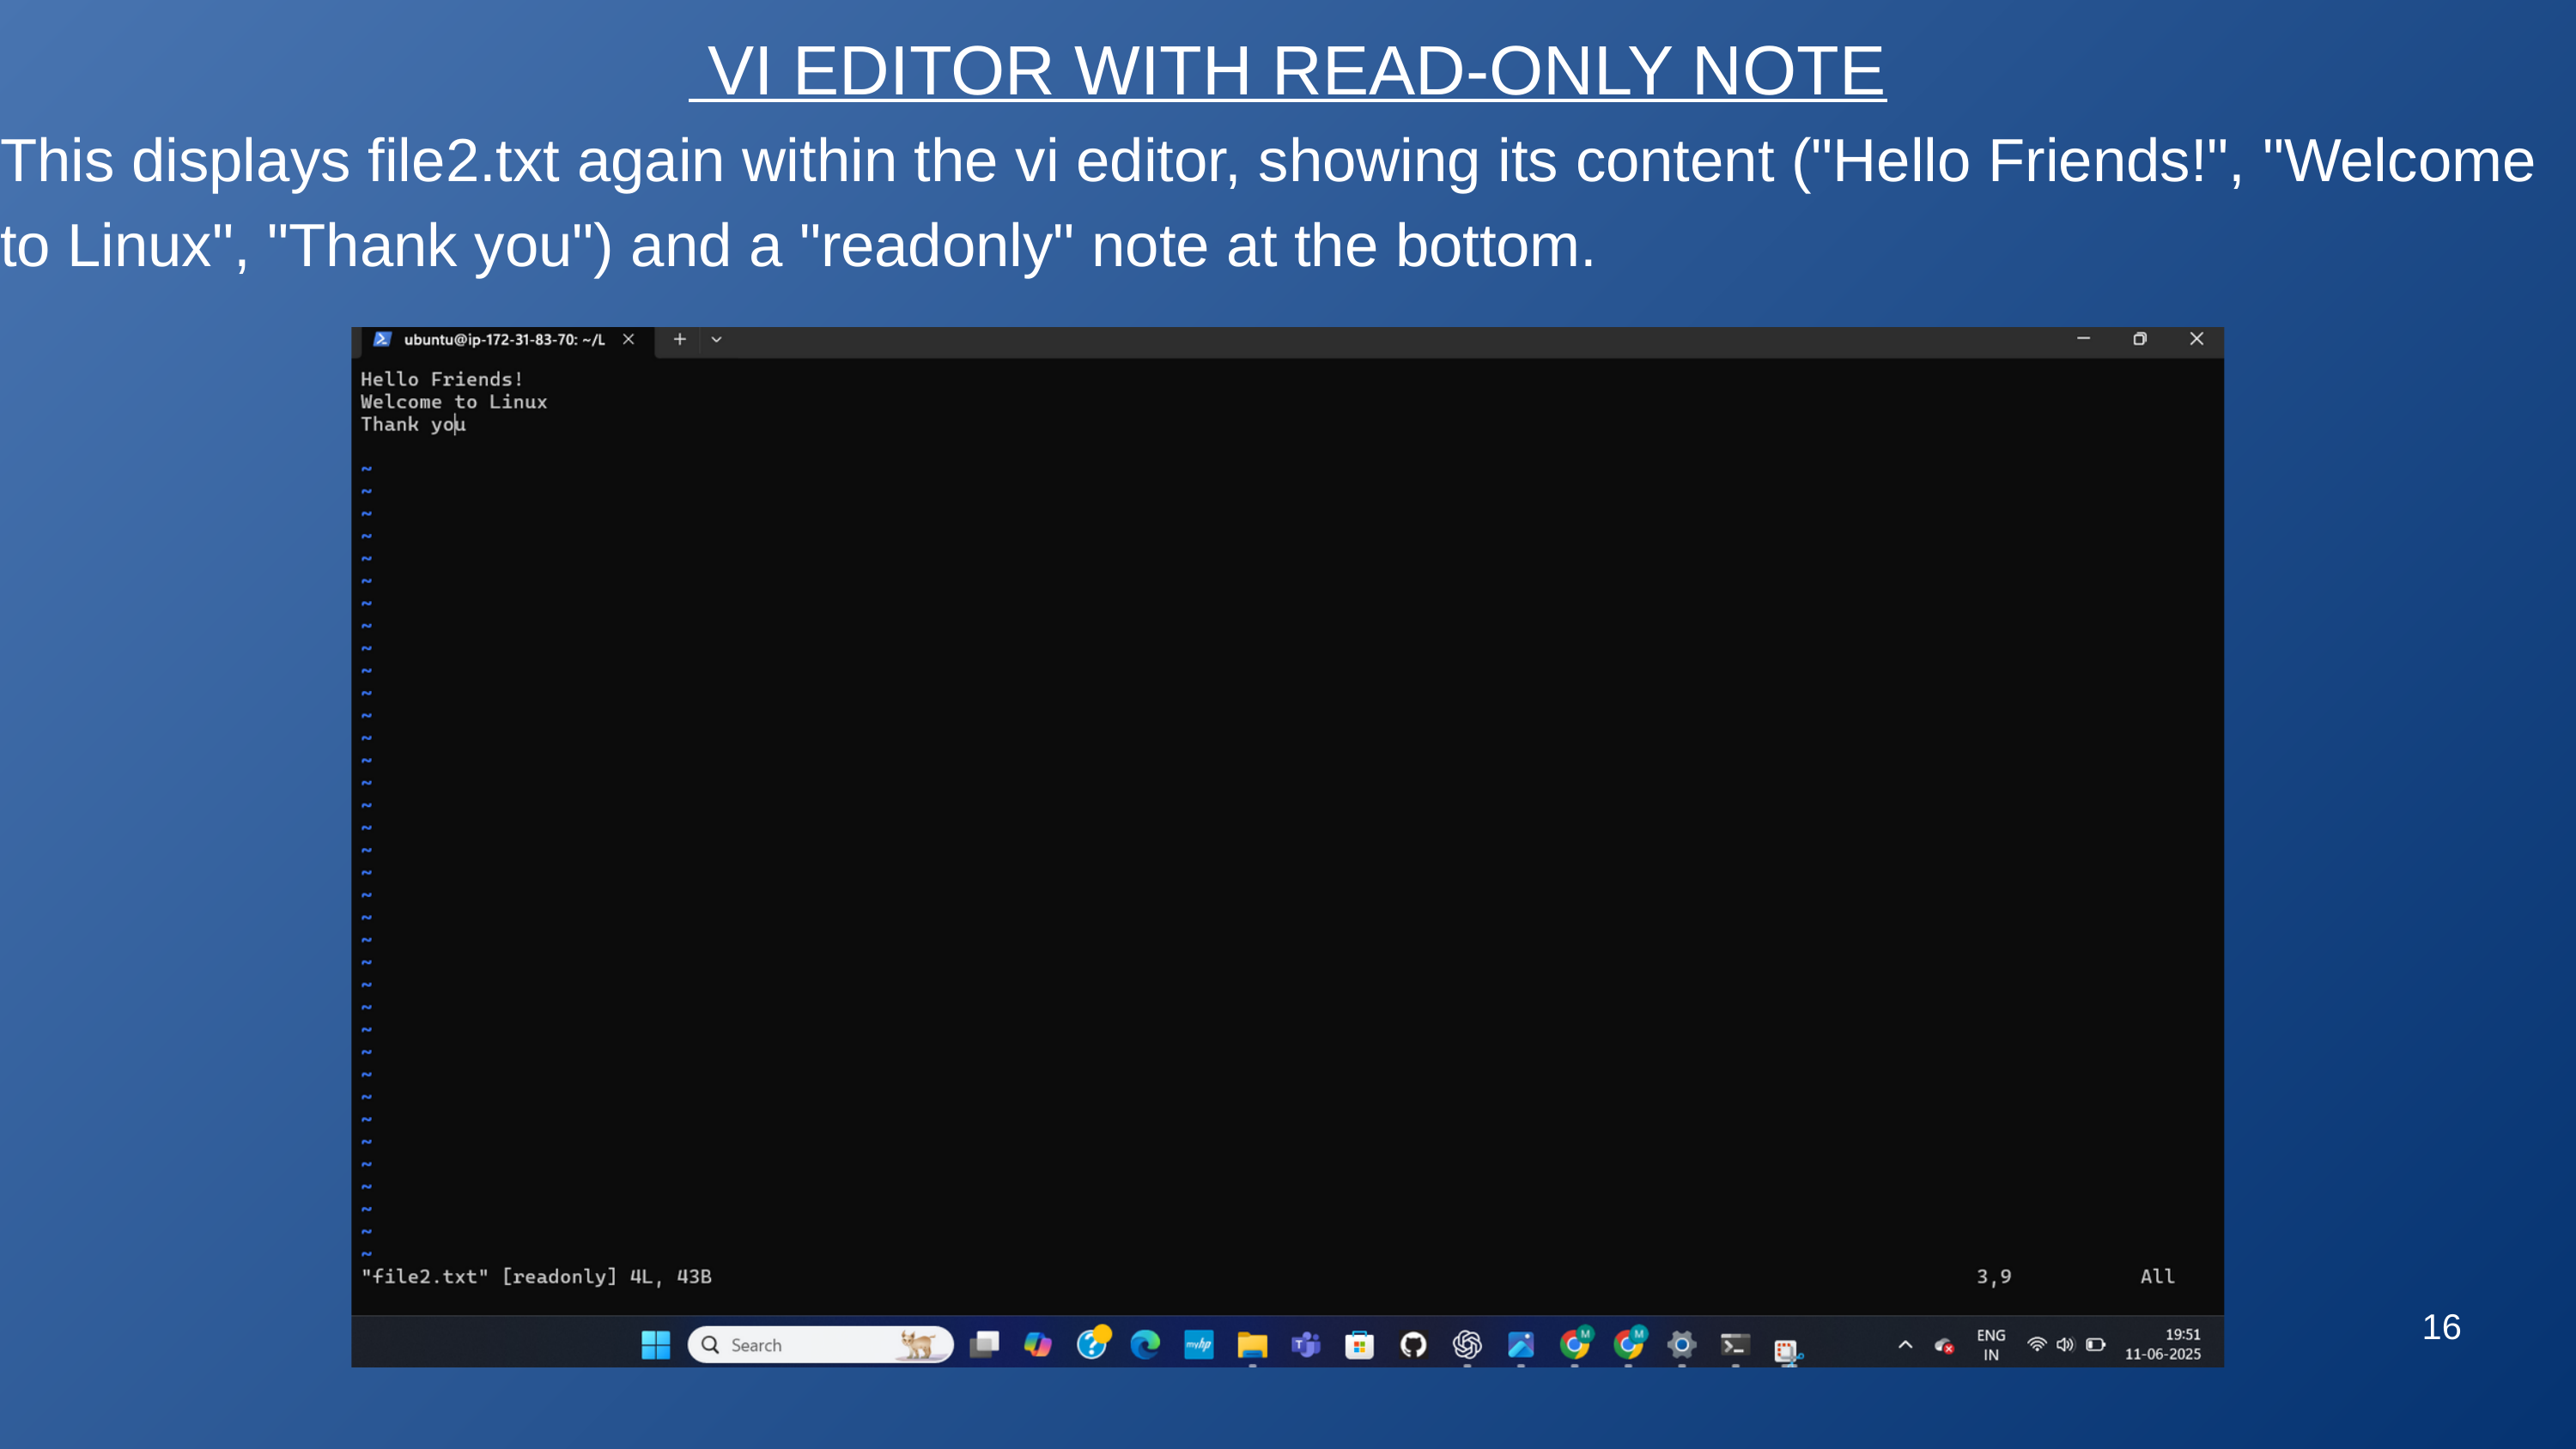

VI EDITOR WITH READ-ONLY NOTE
This displays file2.txt again within the vi editor, showing its content ("Hello Friends!", "Welcome to Linux", "Thank you") and a "readonly" note at the bottom.

16